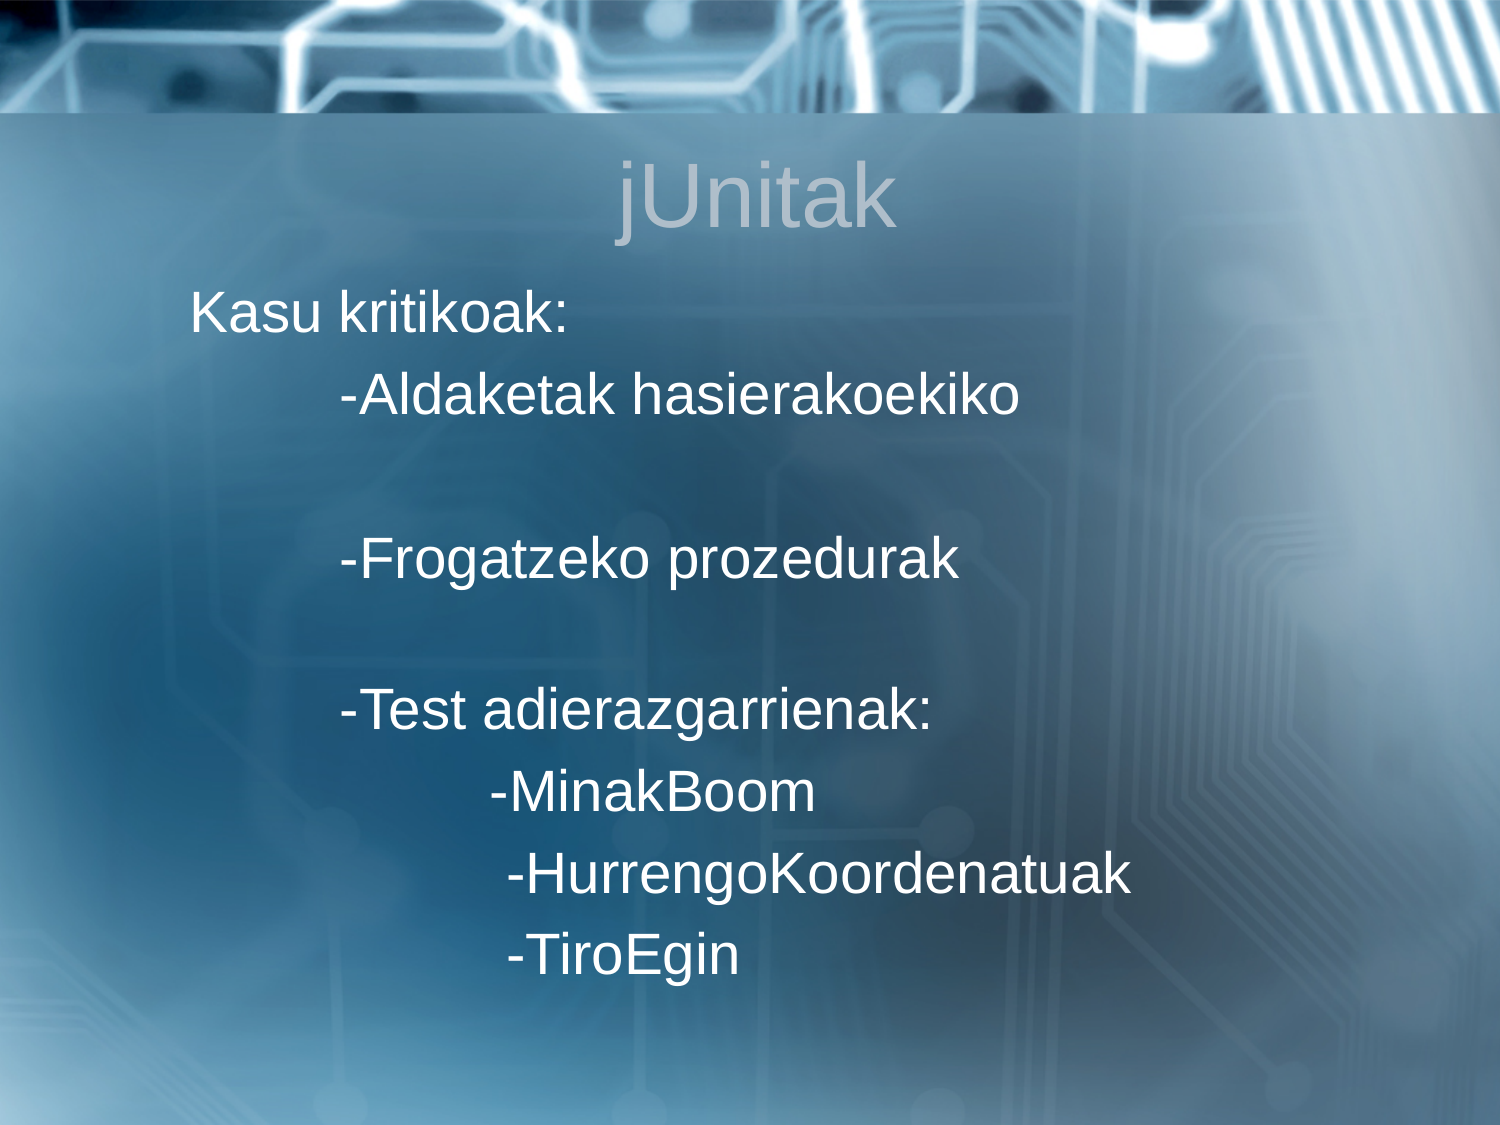

# jUnitak
Kasu kritikoak:
	-Aldaketak hasierakoekiko

	-Frogatzeko prozedurak
     	-Test adierazgarrienak:
		-MinakBoom
		 -HurrengoKoordenatuak
               	 -TiroEgin